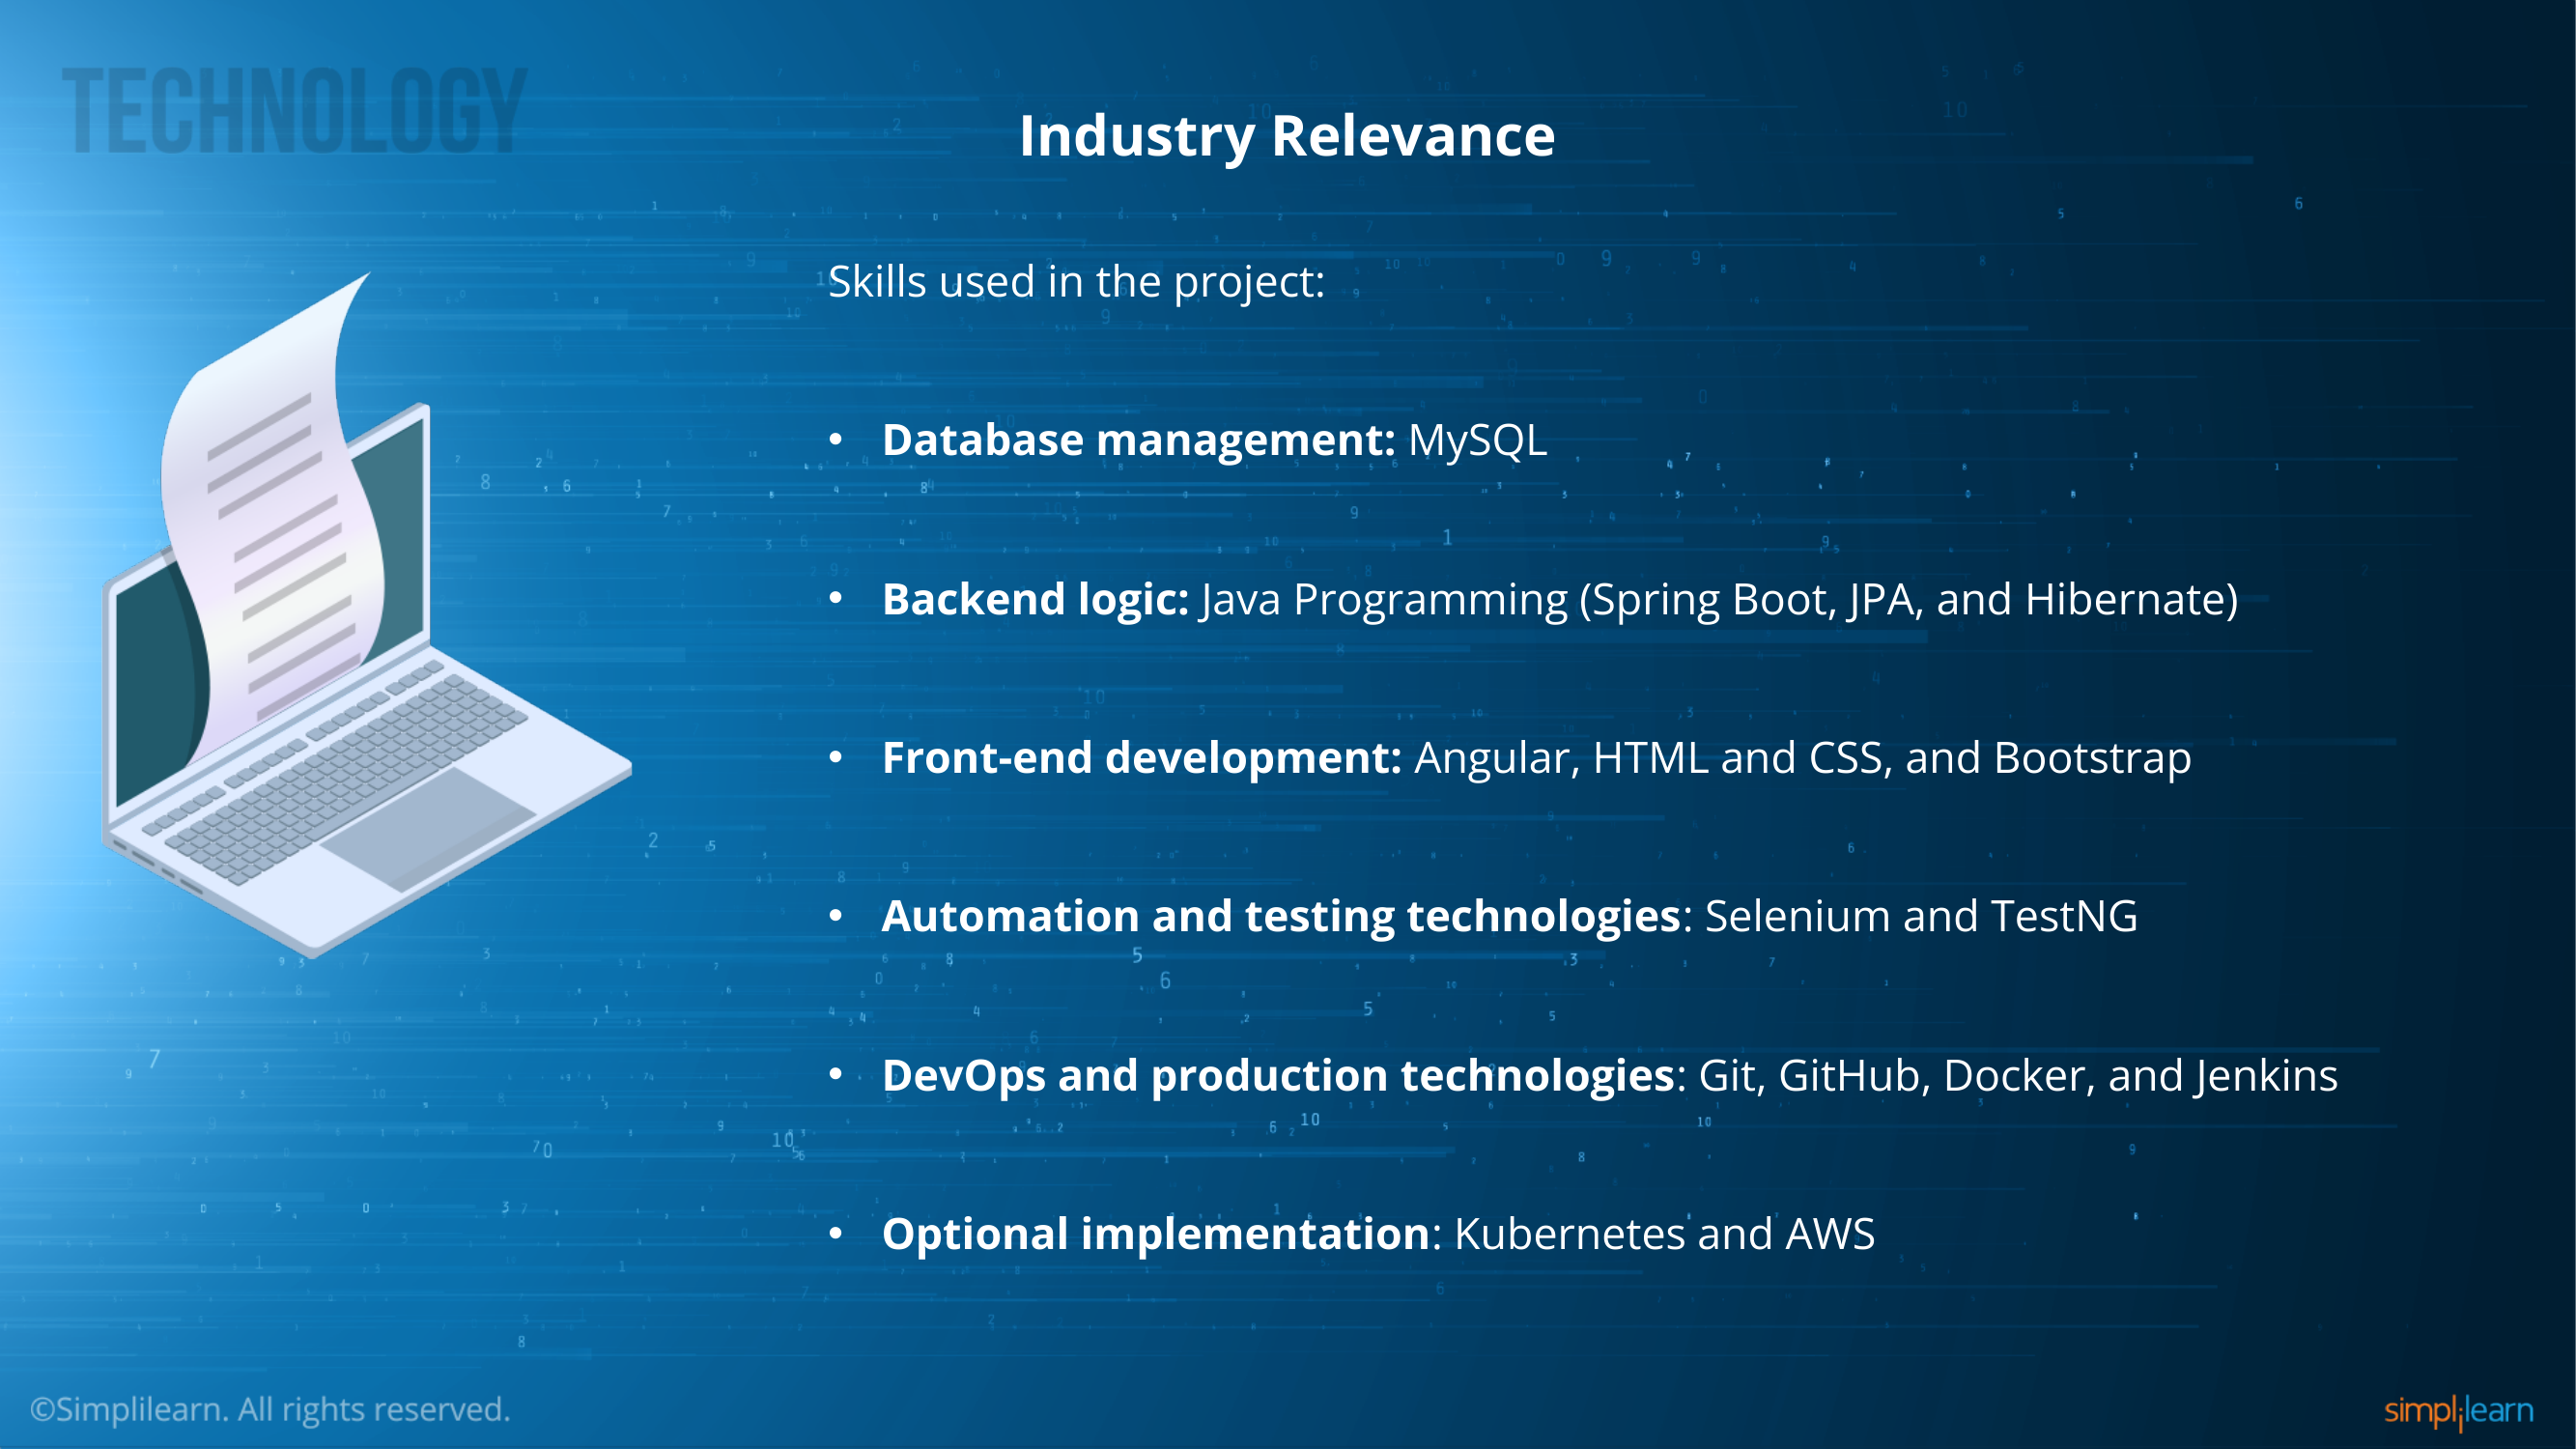

# Industry Relevance
Skills used in the project:

Database management: MySQL

Backend logic: Java Programming (Spring Boot, JPA, and Hibernate)

Front-end development: Angular, HTML and CSS, and Bootstrap

Automation and testing technologies: Selenium and TestNG

DevOps and production technologies: Git, GitHub, Docker, and Jenkins

Optional implementation: Kubernetes and AWS